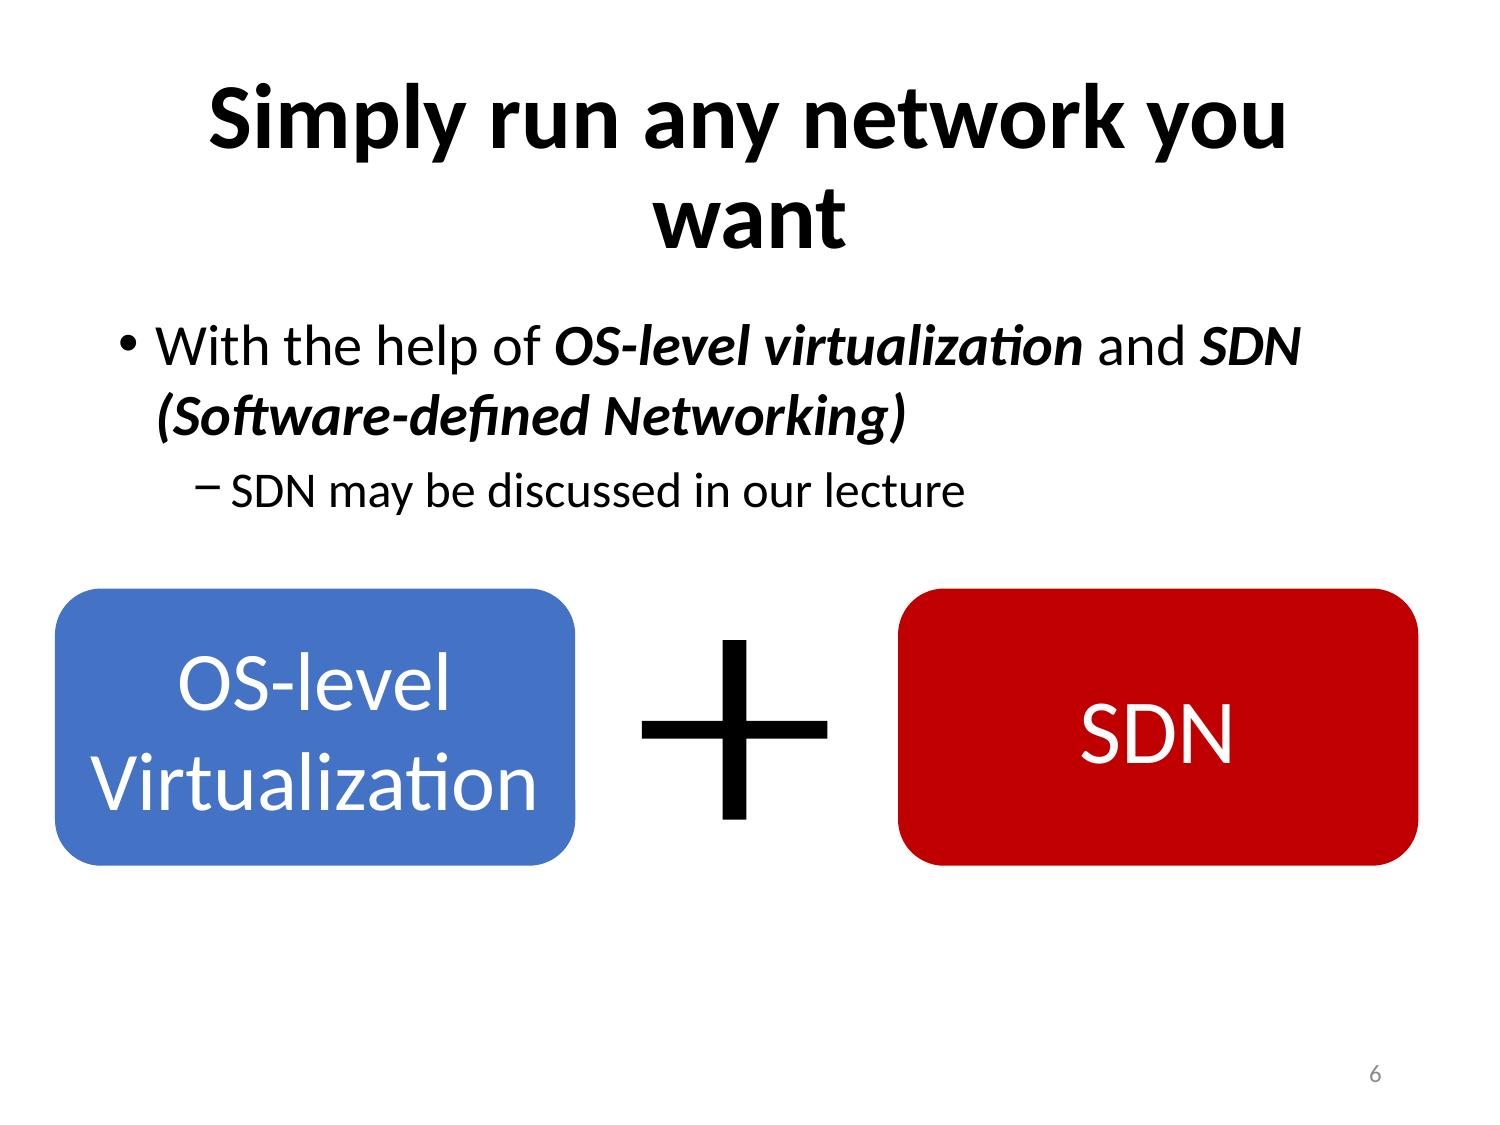

# Simply run any network you want
With the help of OS-level virtualization and SDN (Software-defined Networking)
SDN may be discussed in our lecture

OS-level Virtualization
SDN

6